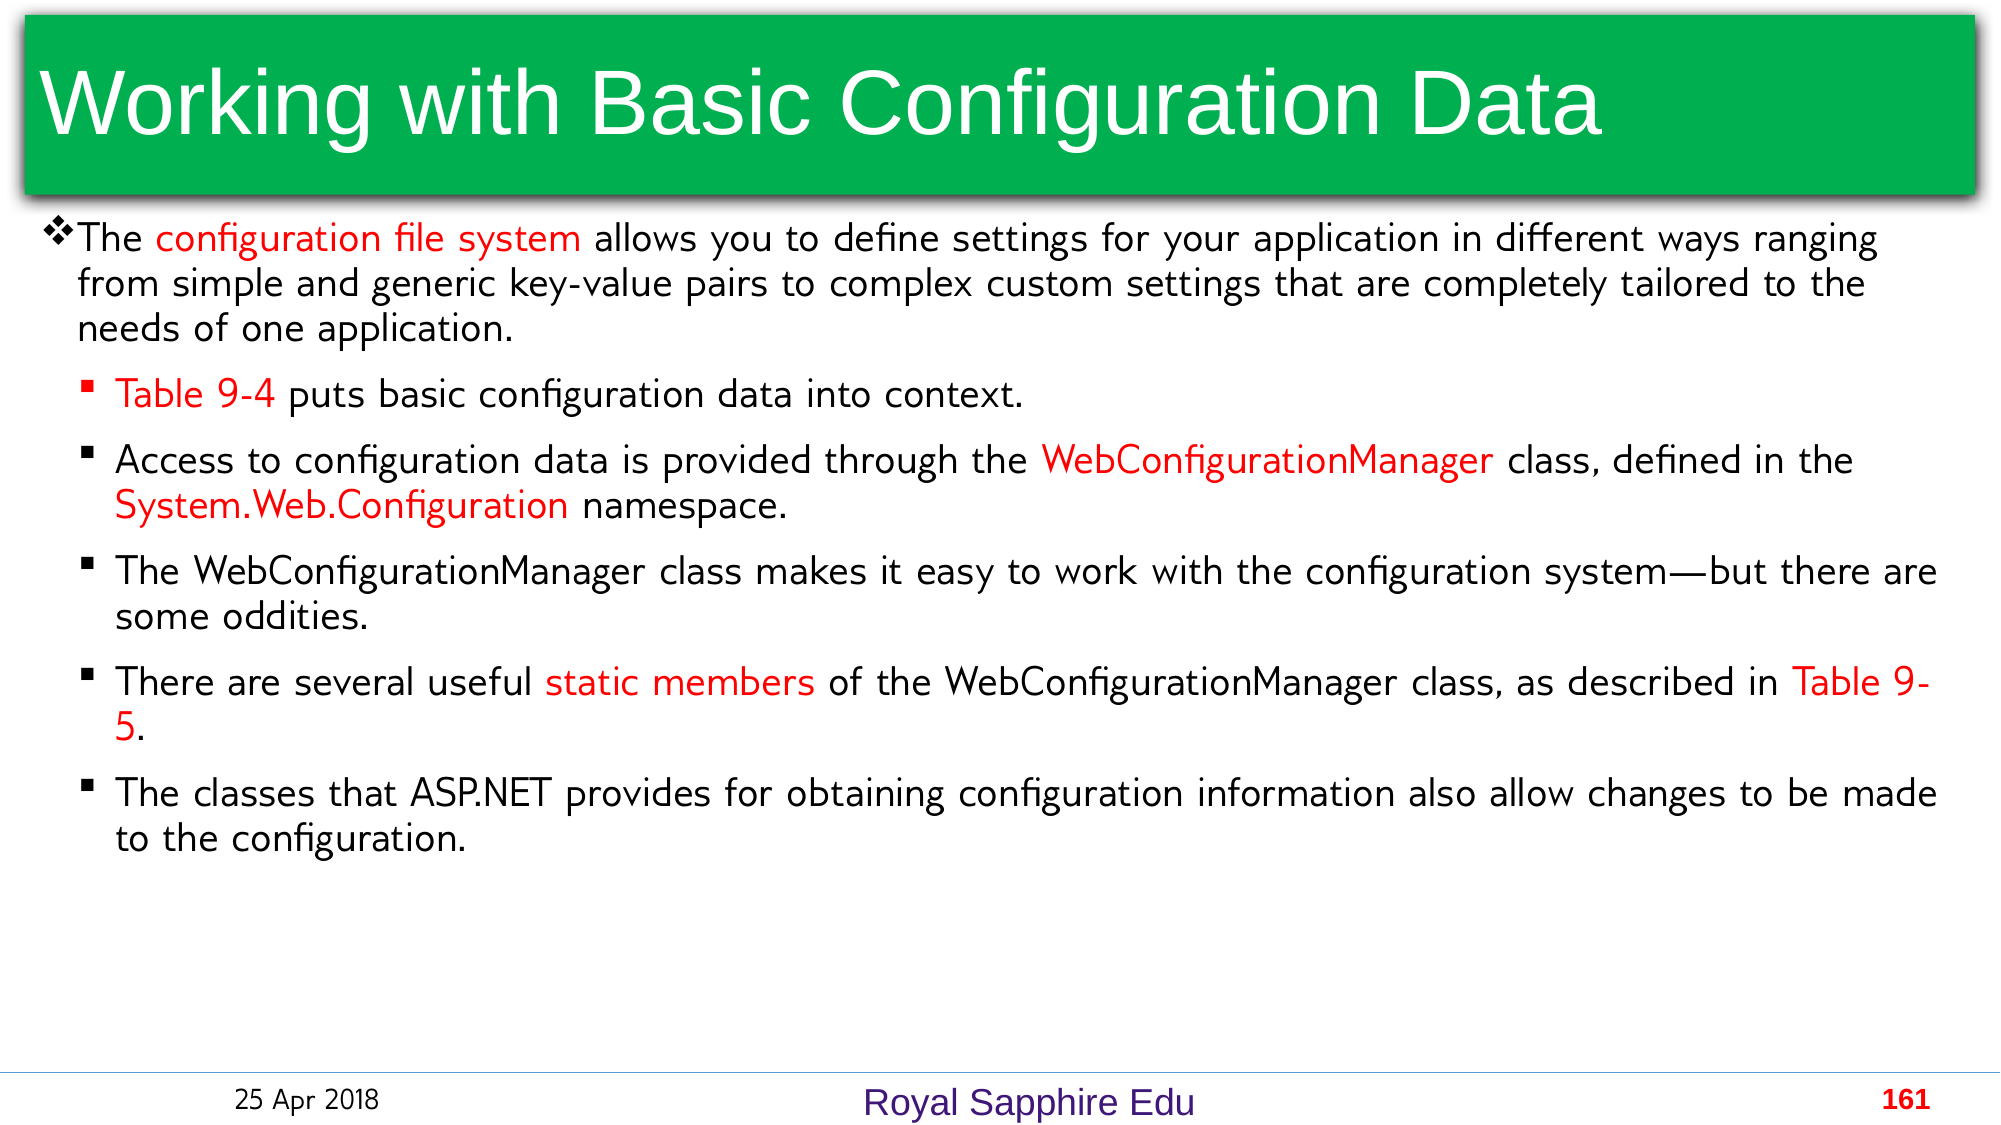

# Working with Basic Configuration Data
The configuration file system allows you to define settings for your application in different ways ranging from simple and generic key-value pairs to complex custom settings that are completely tailored to the needs of one application.
Table 9-4 puts basic configuration data into context.
Access to configuration data is provided through the WebConfigurationManager class, defined in the System.Web.Configuration namespace.
The WebConfigurationManager class makes it easy to work with the configuration system—but there are some oddities.
There are several useful static members of the WebConfigurationManager class, as described in Table 9-5.
The classes that ASP.NET provides for obtaining configuration information also allow changes to be made to the configuration.
25 Apr 2018
161